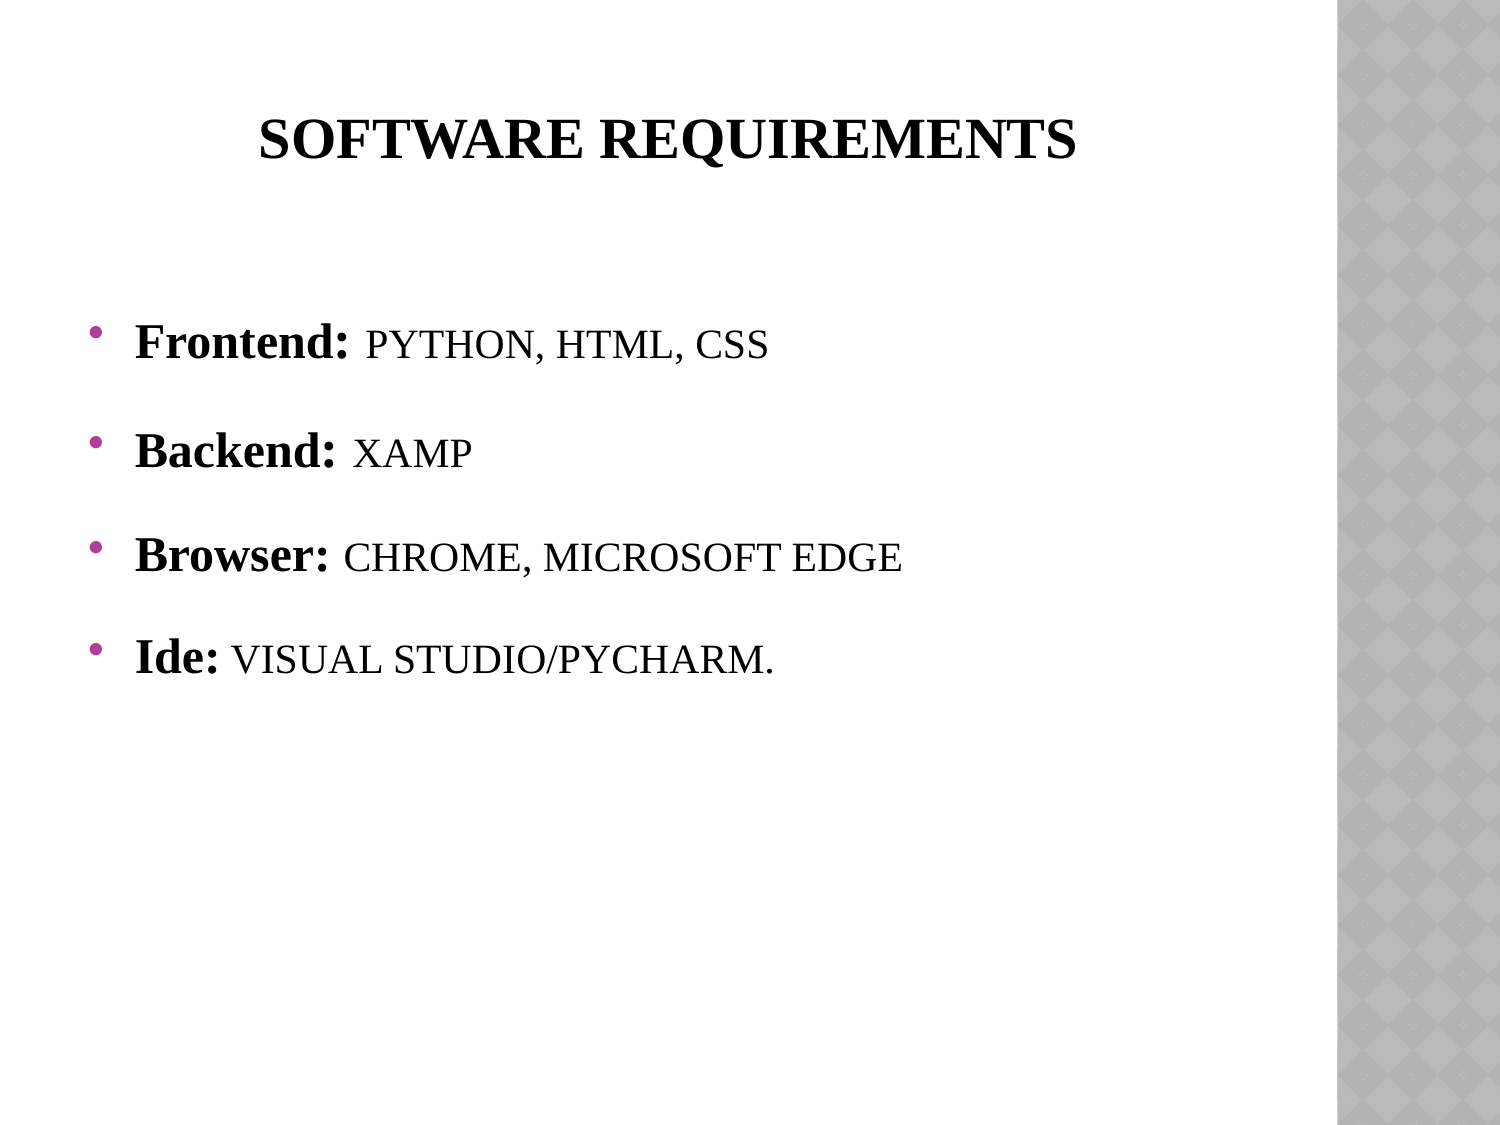

# Software Requirements
Frontend: PYTHON, HTML, CSS
Backend: XAMP
Browser: CHROME, MICROSOFT EDGE
Ide: VISUAL STUDIO/PYCHARM.